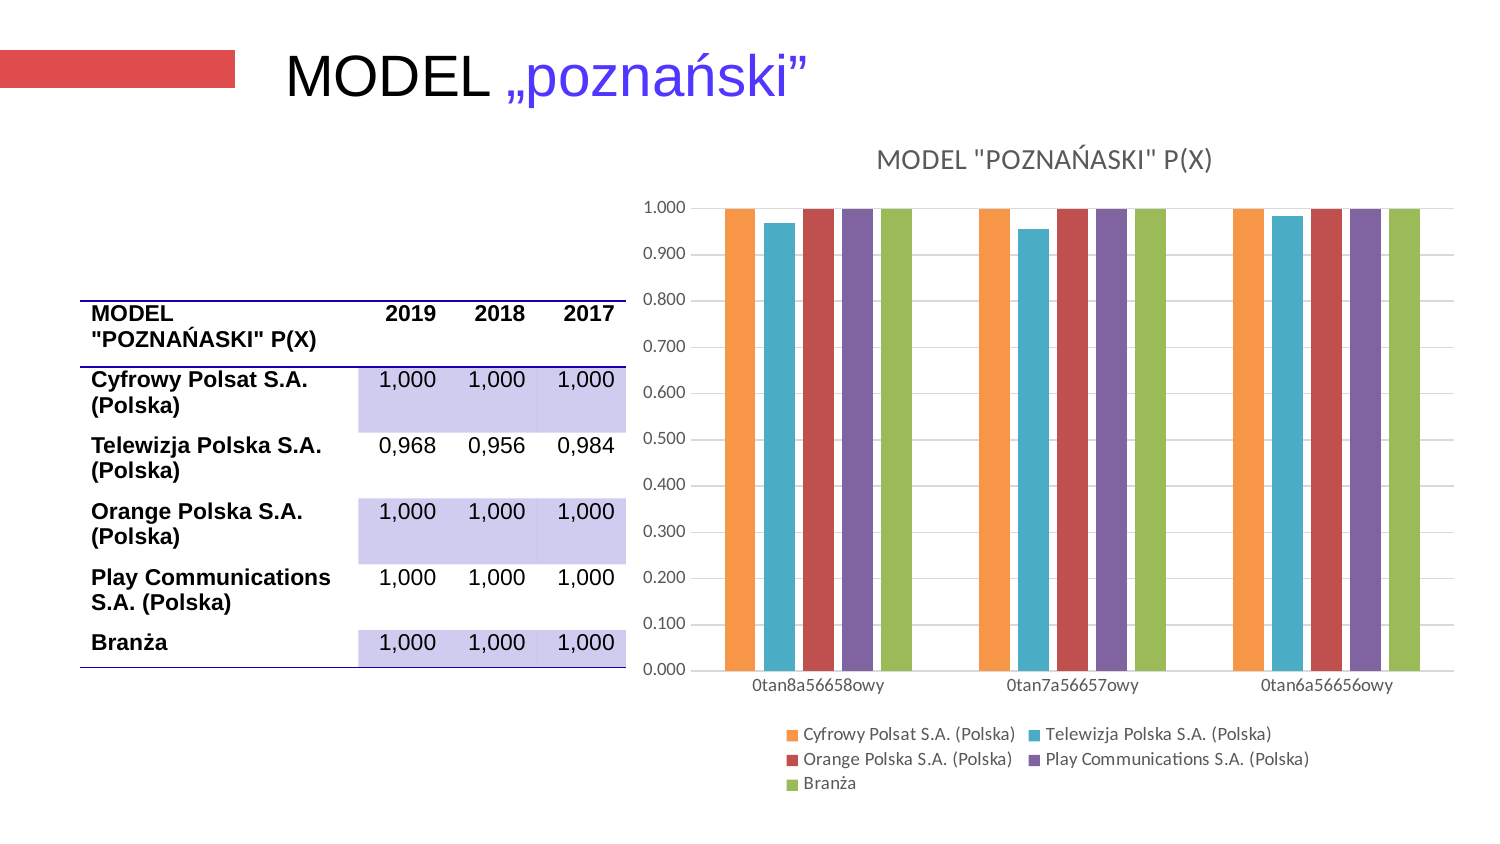

# MODEL „poznański”

### Chart: MODEL "POZNAŃASKI" P(X)

| Category | Cyfrowy Polsat S.A. (Polska) | Telewizja Polska S.A. (Polska) | Orange Polska S.A. (Polska) | Play Communications S.A. (Polska) | Branża |
|---|---|---|---|---|---|
| 2019 | 0.9999999908242301 | 0.9683551032556332 | 0.9999996127470439 | 0.999926550644277 | 0.9999992062851137 |
| 2018 | 0.9999999937254247 | 0.956341795767213 | 0.9999986569543767 | 0.9998043056 | 0.9999987691009997 |
| 2017 | 0.9999999954250284 | 0.9840696357614863 | 0.9999981317421822 | 0.9998751537490931 | 0.9999988404706792 |
| MODEL "POZNAŃASKI" P(X) | 2019 | 2018 | 2017 |
| --- | --- | --- | --- |
| Cyfrowy Polsat S.A. (Polska) | 1,000 | 1,000 | 1,000 |
| Telewizja Polska S.A. (Polska) | 0,968 | 0,956 | 0,984 |
| Orange Polska S.A. (Polska) | 1,000 | 1,000 | 1,000 |
| Play Communications S.A. (Polska) | 1,000 | 1,000 | 1,000 |
| Branża | 1,000 | 1,000 | 1,000 |